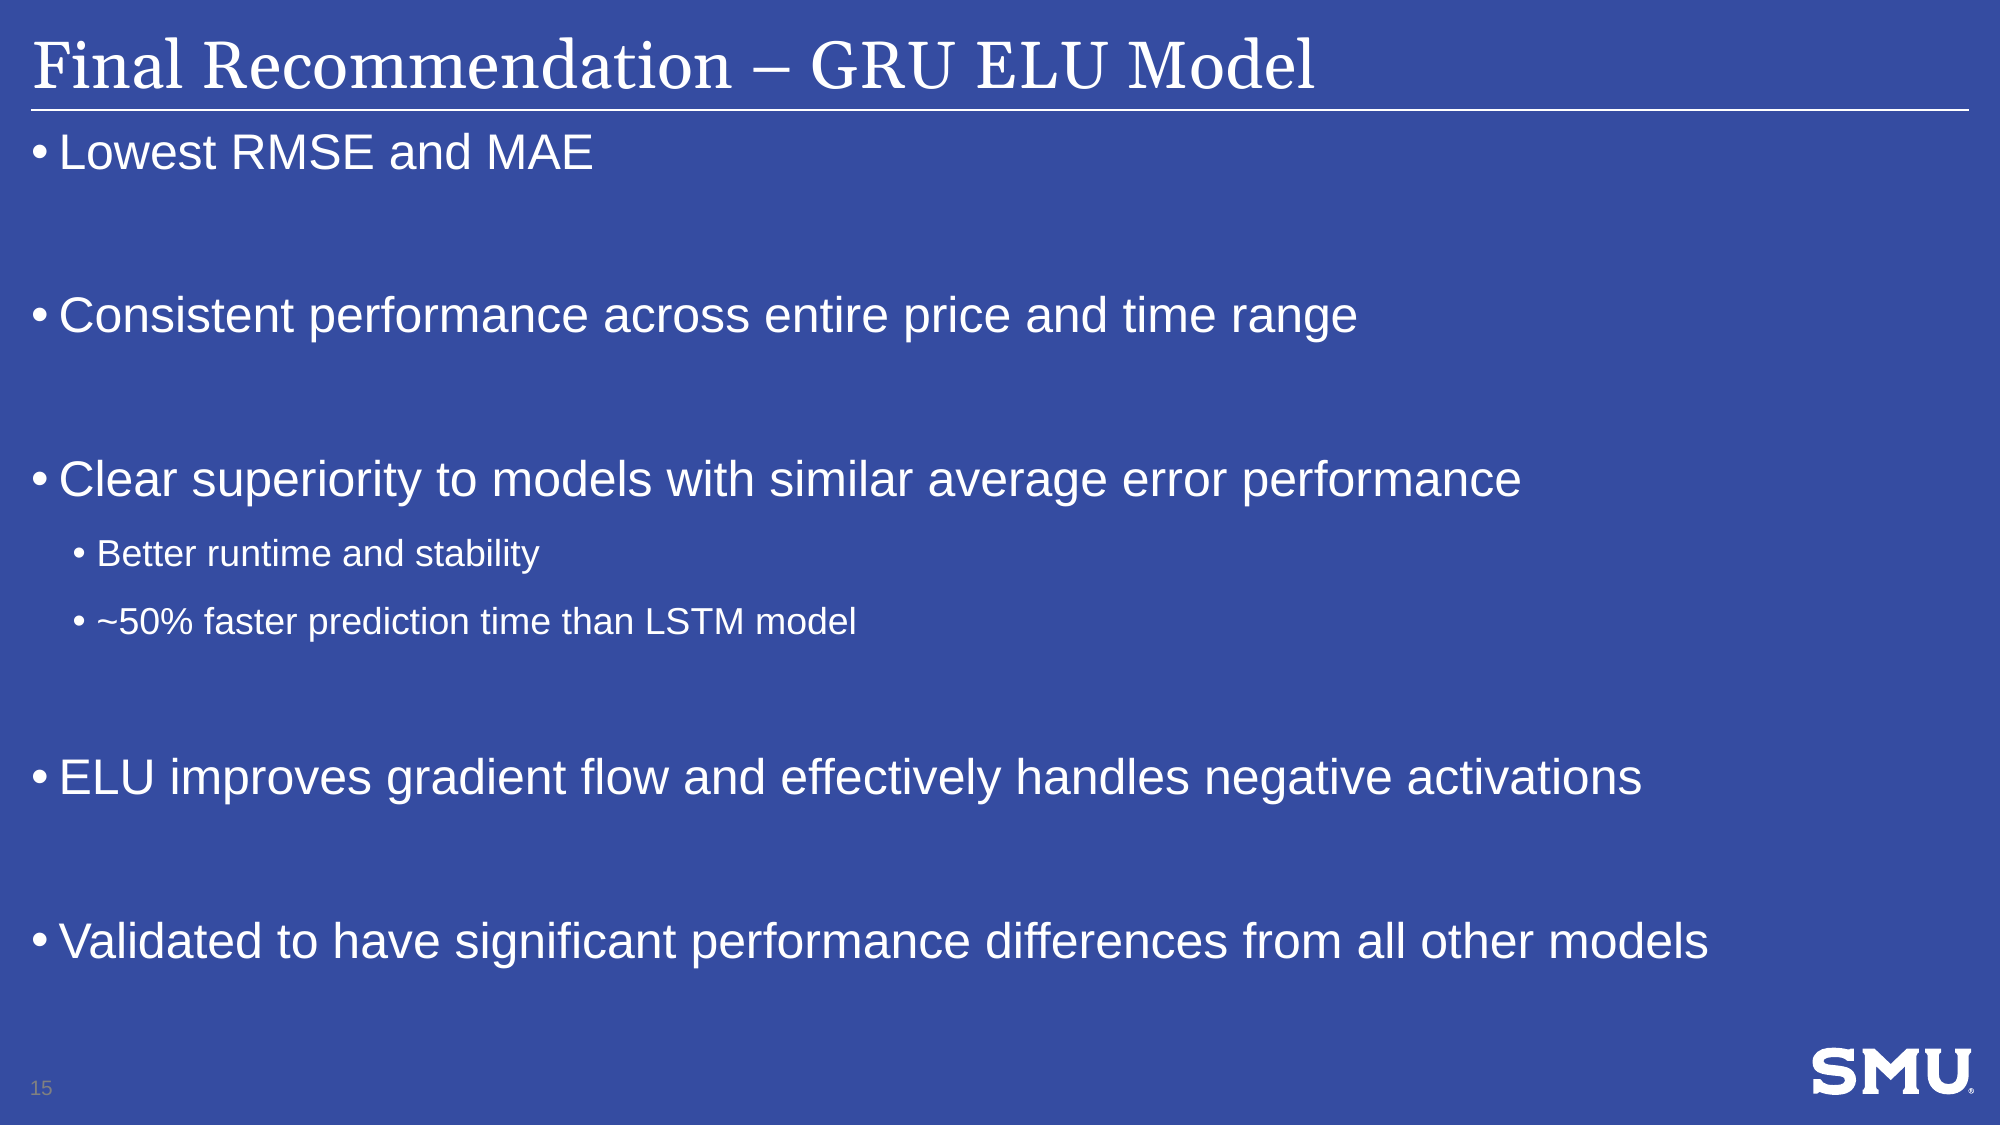

# Final Recommendation – GRU ELU Model
Lowest RMSE and MAE

Consistent performance across entire price and time range

Clear superiority to models with similar average error performance
Better runtime and stability
~50% faster prediction time than LSTM model

ELU improves gradient flow and effectively handles negative activations

Validated to have significant performance differences from all other models

15